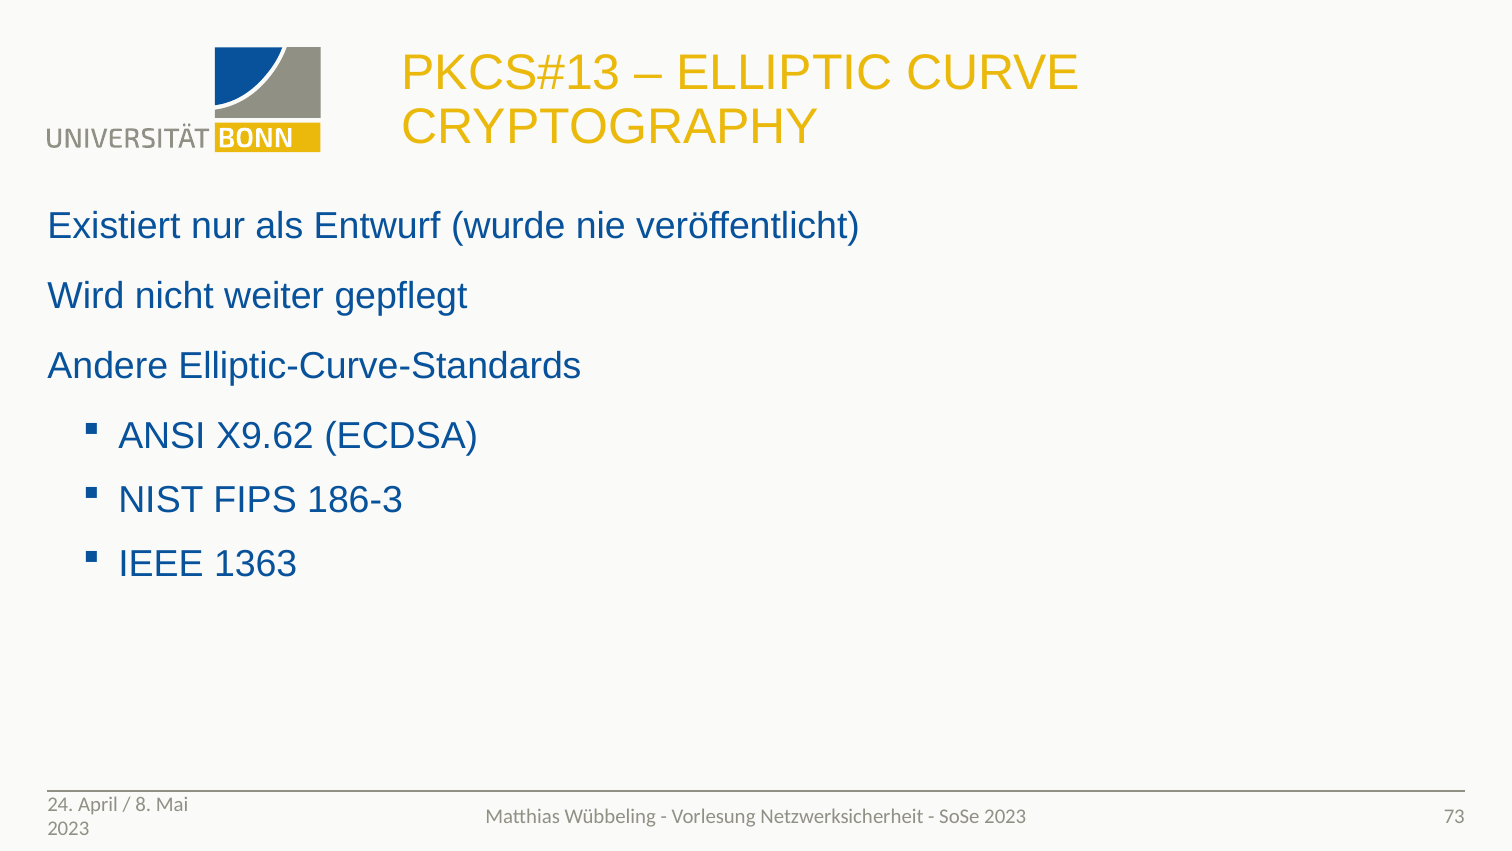

# PKCS#13 – Elliptic curve cryptography
Existiert nur als Entwurf (wurde nie veröffentlicht)
Wird nicht weiter gepflegt
Andere Elliptic-Curve-Standards
ANSI X9.62 (ECDSA)
NIST FIPS 186-3
IEEE 1363
24. April / 8. Mai 2023
73
Matthias Wübbeling - Vorlesung Netzwerksicherheit - SoSe 2023